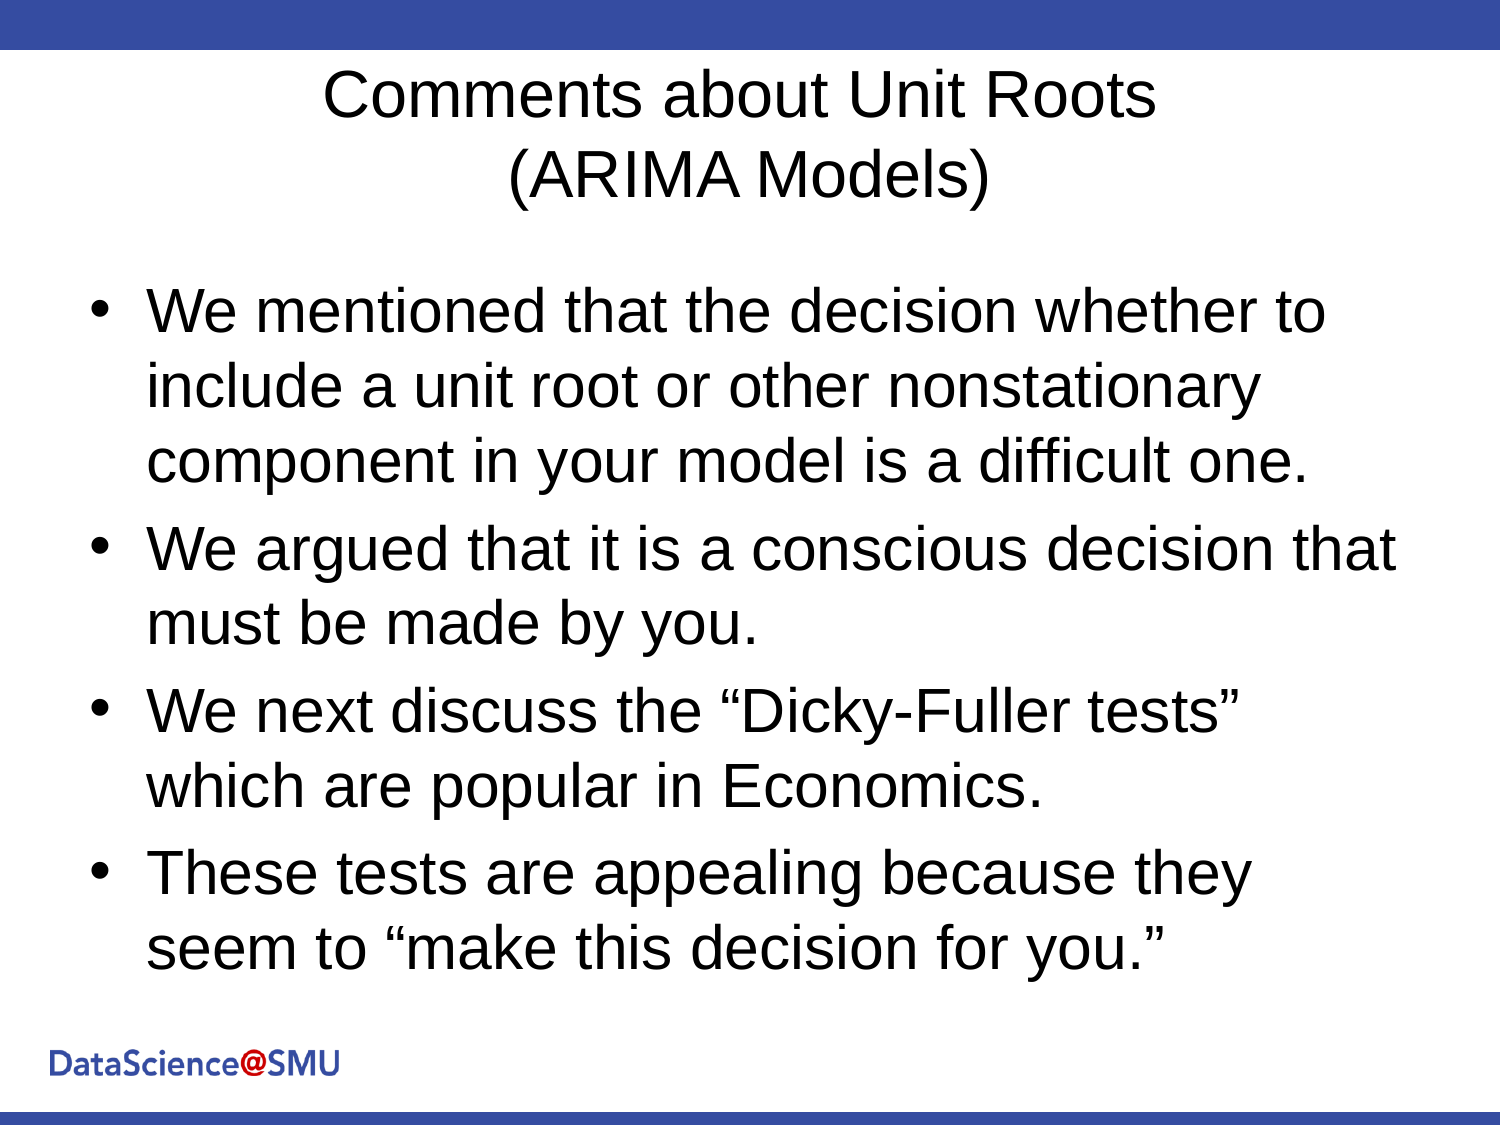

# Comments about Unit Roots (ARIMA Models)
We mentioned that the decision whether to include a unit root or other nonstationary component in your model is a difficult one.
We argued that it is a conscious decision that must be made by you.
We next discuss the “Dicky-Fuller tests” which are popular in Economics.
These tests are appealing because they seem to “make this decision for you.”